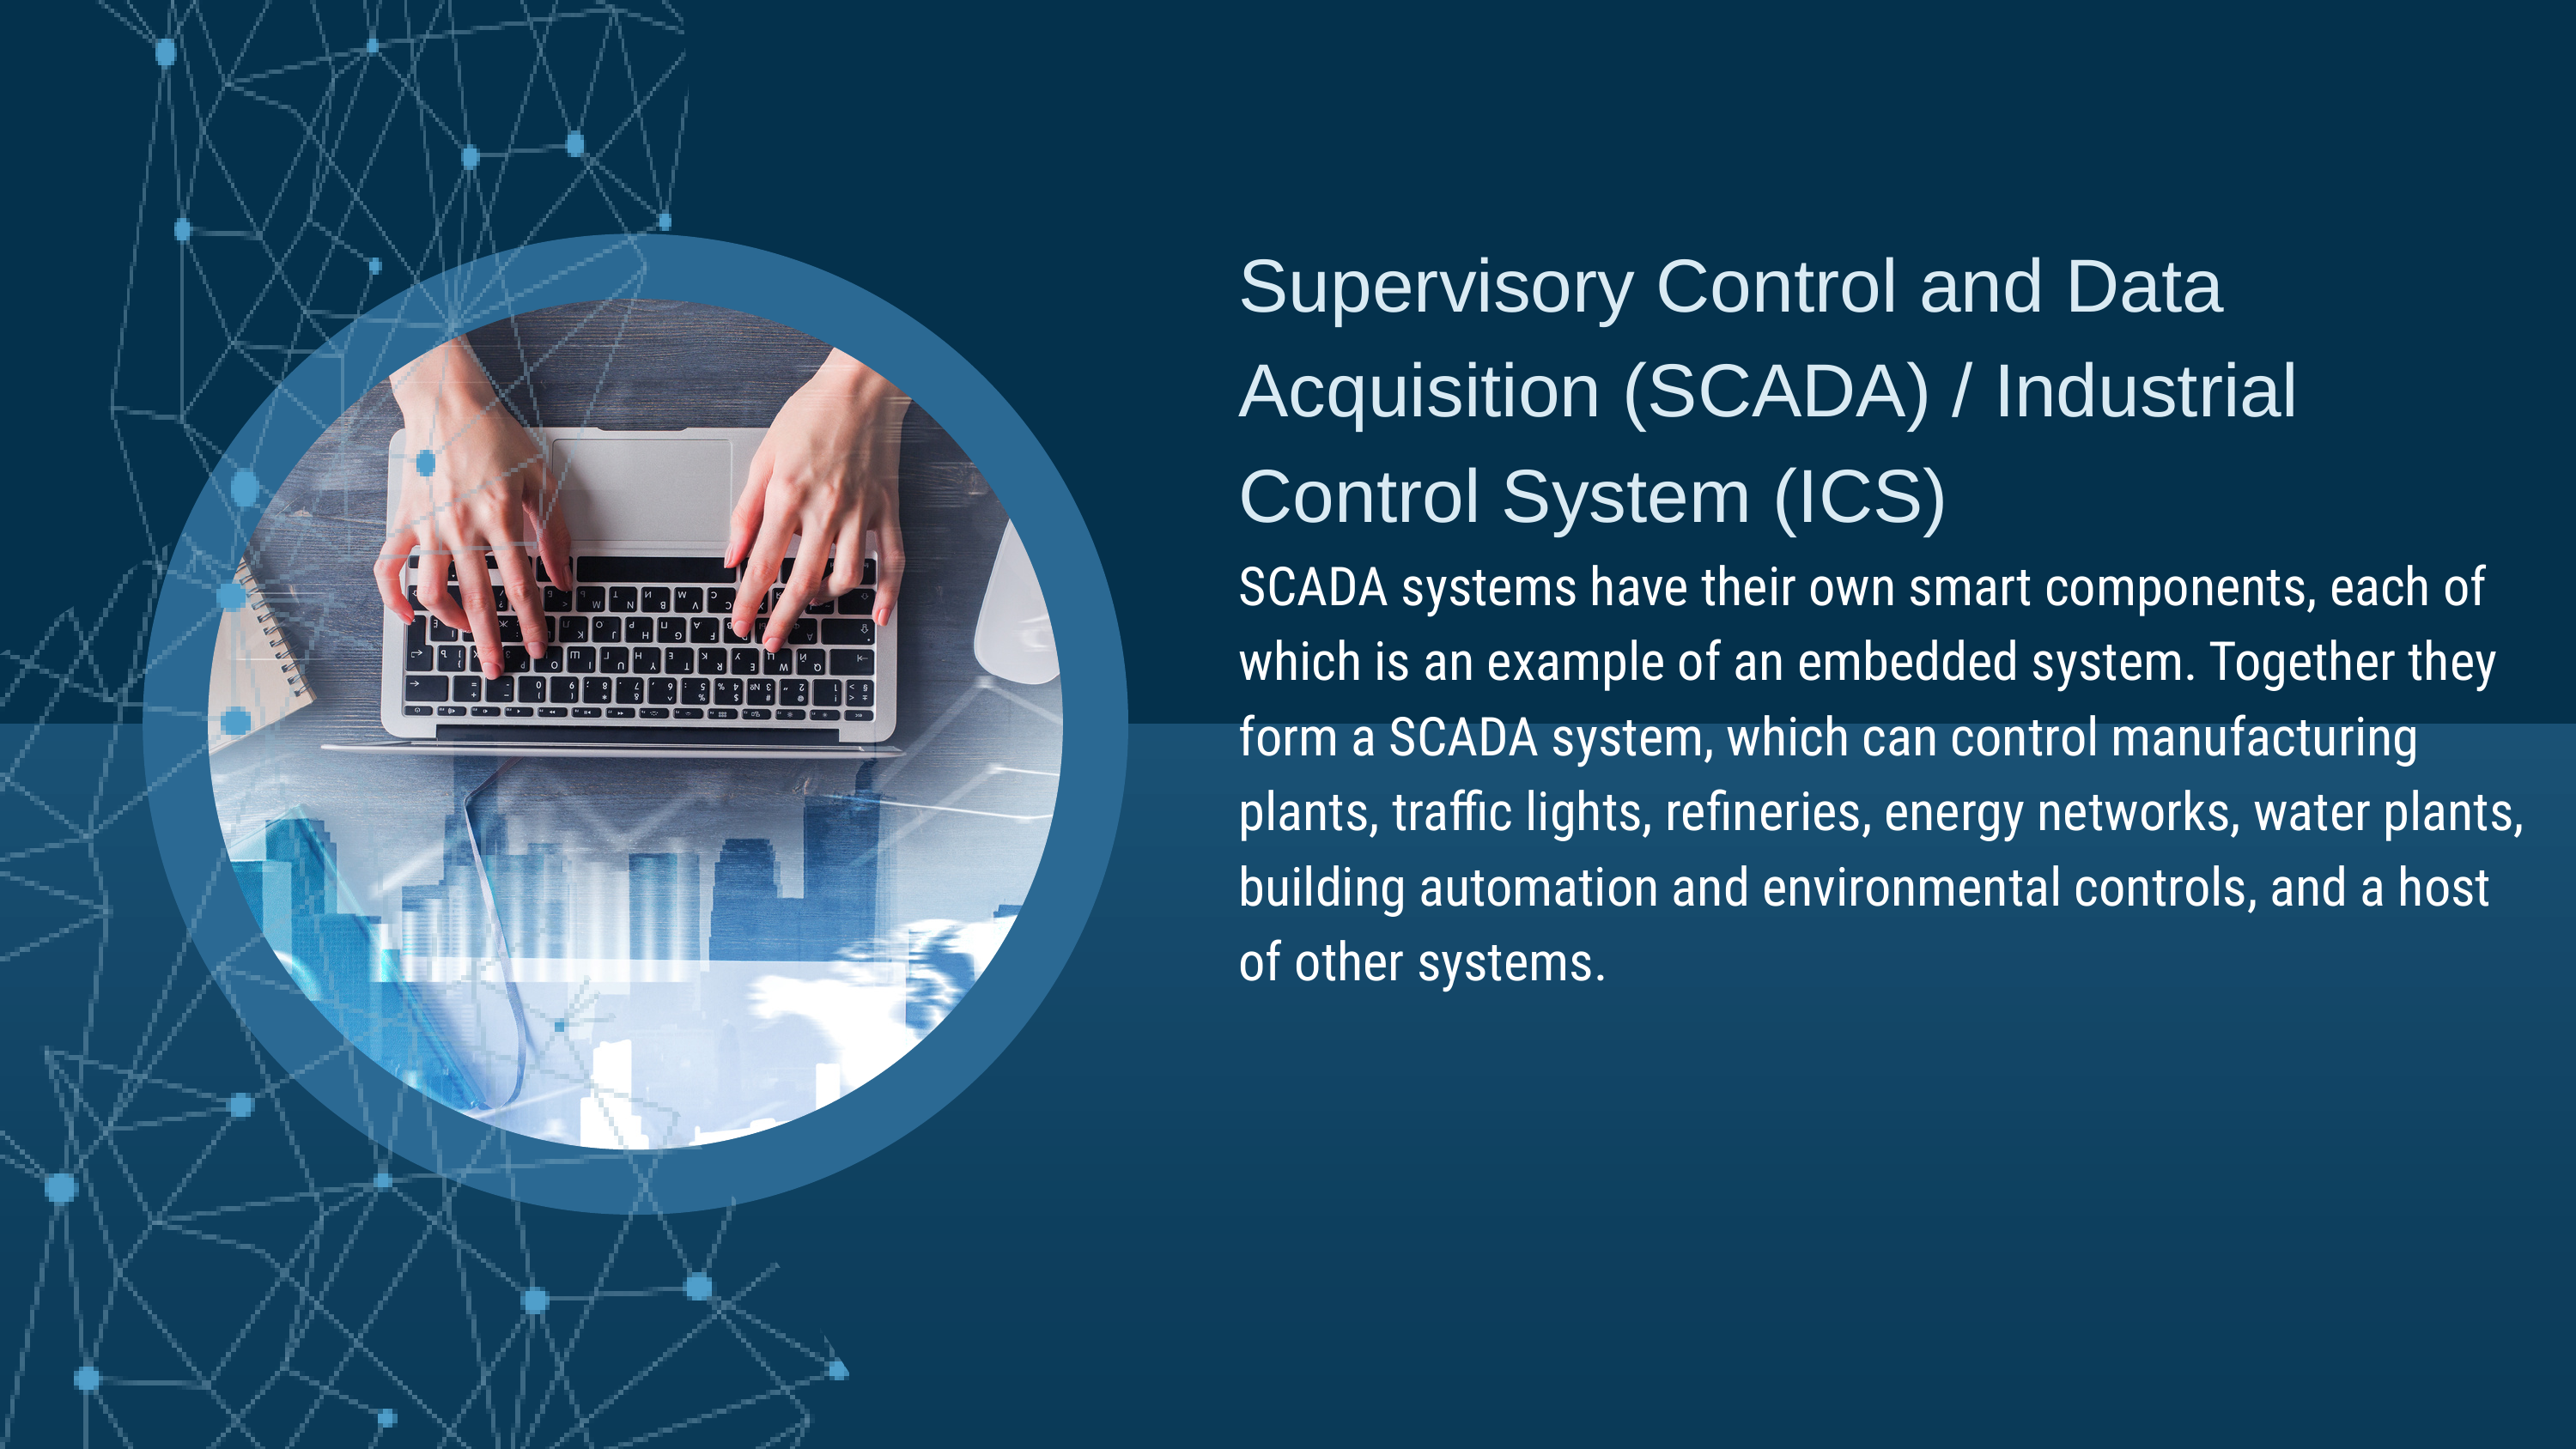

Supervisory Control and Data Acquisition (SCADA) / Industrial Control System (ICS)

SCADA systems have their own smart components, each of which is an example of an embedded system. Together they form a SCADA system, which can control manufacturing plants, traffic lights, refineries, energy networks, water plants, building automation and environmental controls, and a host of other systems.